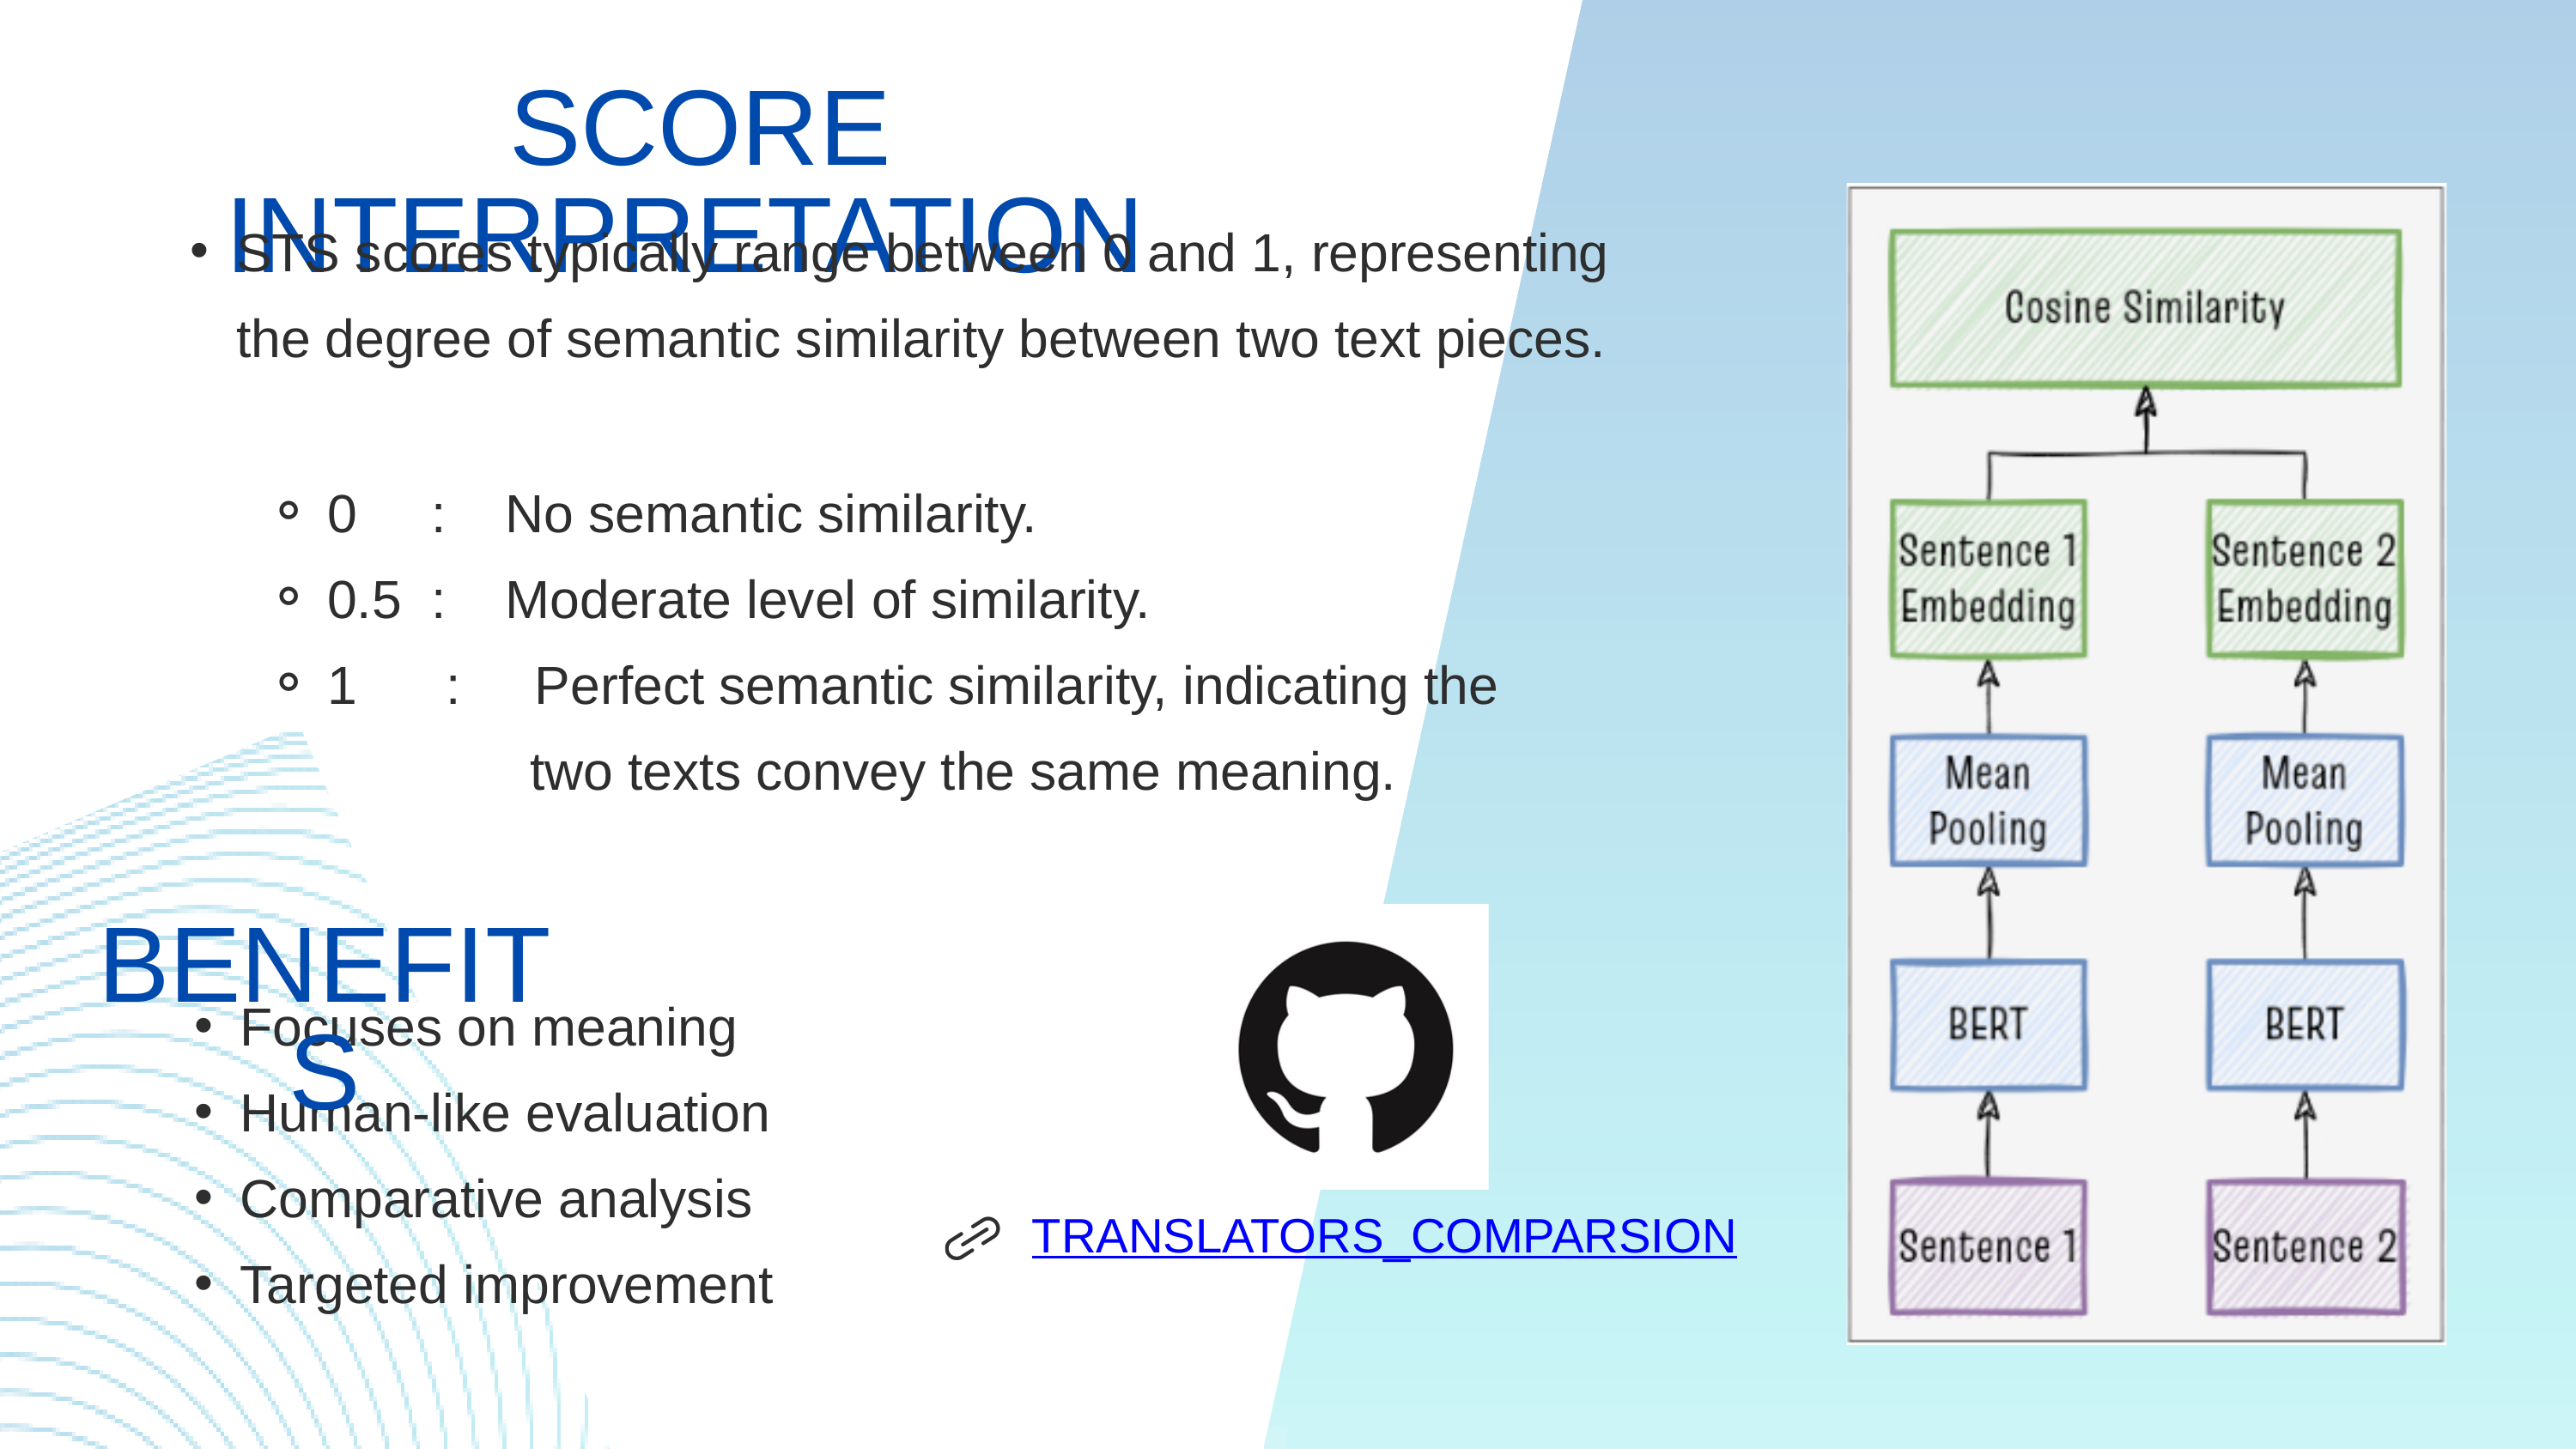

SCORE INTERPRETATION

STS scores typically range between 0 and 1, representing the degree of semantic similarity between two text pieces.
0     :    No semantic similarity.
0.5  :    Moderate level of similarity.
1      :     Perfect semantic similarity, indicating the
                          two texts convey the same meaning.

 BENEFITS

TRANSLATORS_COMPARSION

Focuses on meaning
Human-like evaluation
Comparative analysis
Targeted improvement